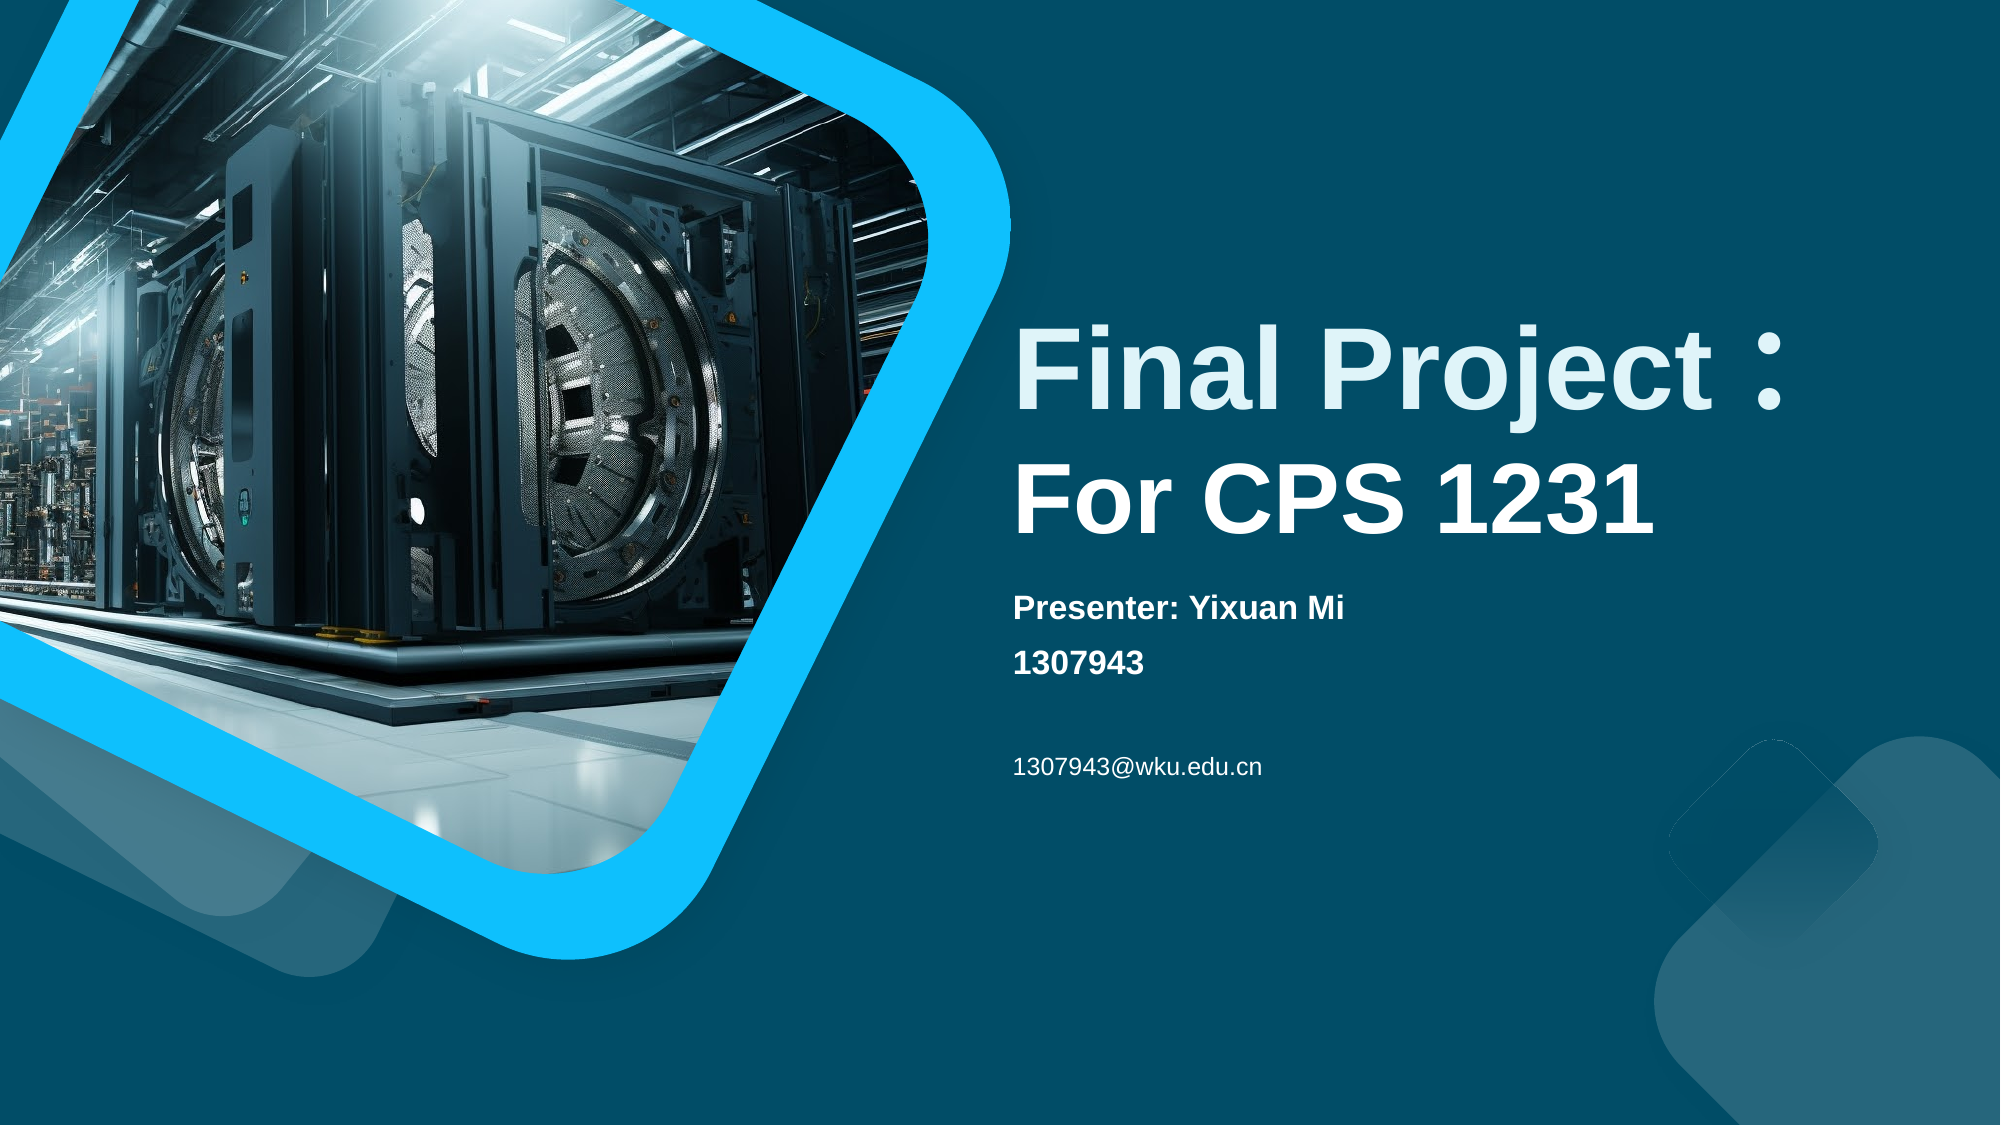

# Final Project： For CPS 1231
Presenter: Yixuan Mi
1307943
1307943@wku.edu.cn